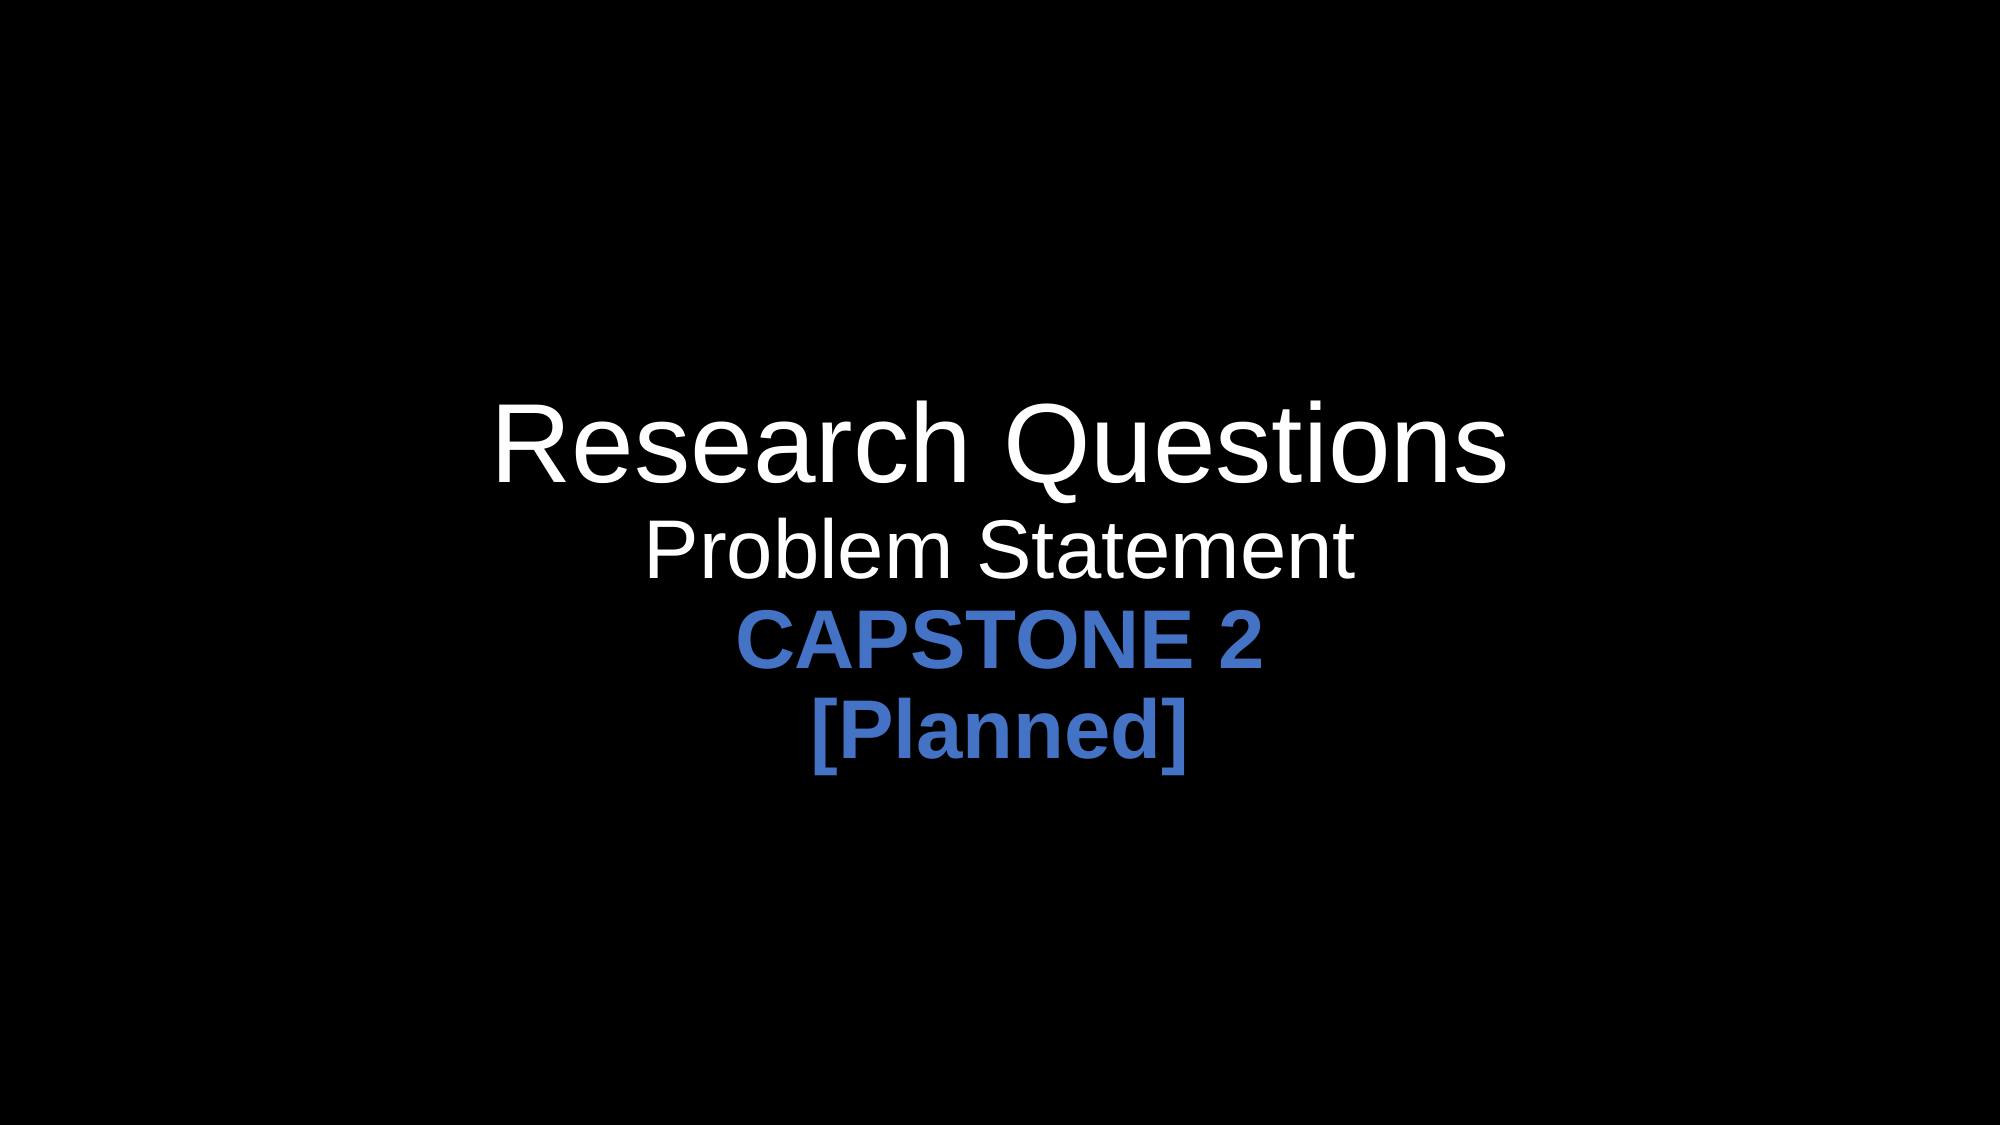

Research Questions
Problem Statement
CAPSTONE 2
[Planned]